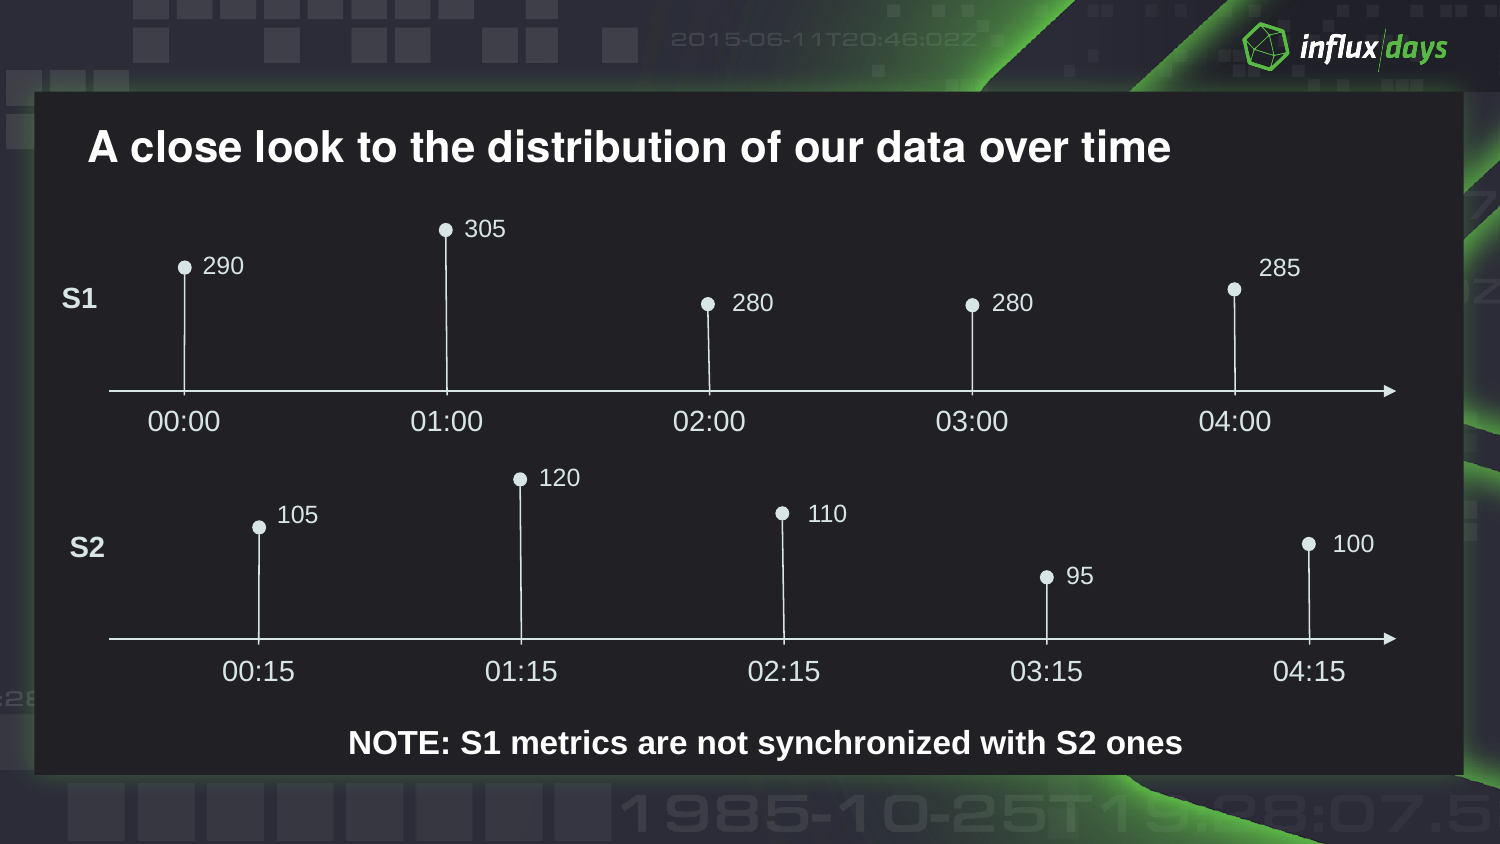

# A close look to the distribution of our data over time
305

290
285

S1
280
280

00:00
01:00
02:00
03:00
04:00
120

110
105

100

S2

95

00:15
01:15
02:15
03:15
04:15
NOTE: S1 metrics are not synchronized with S2 ones